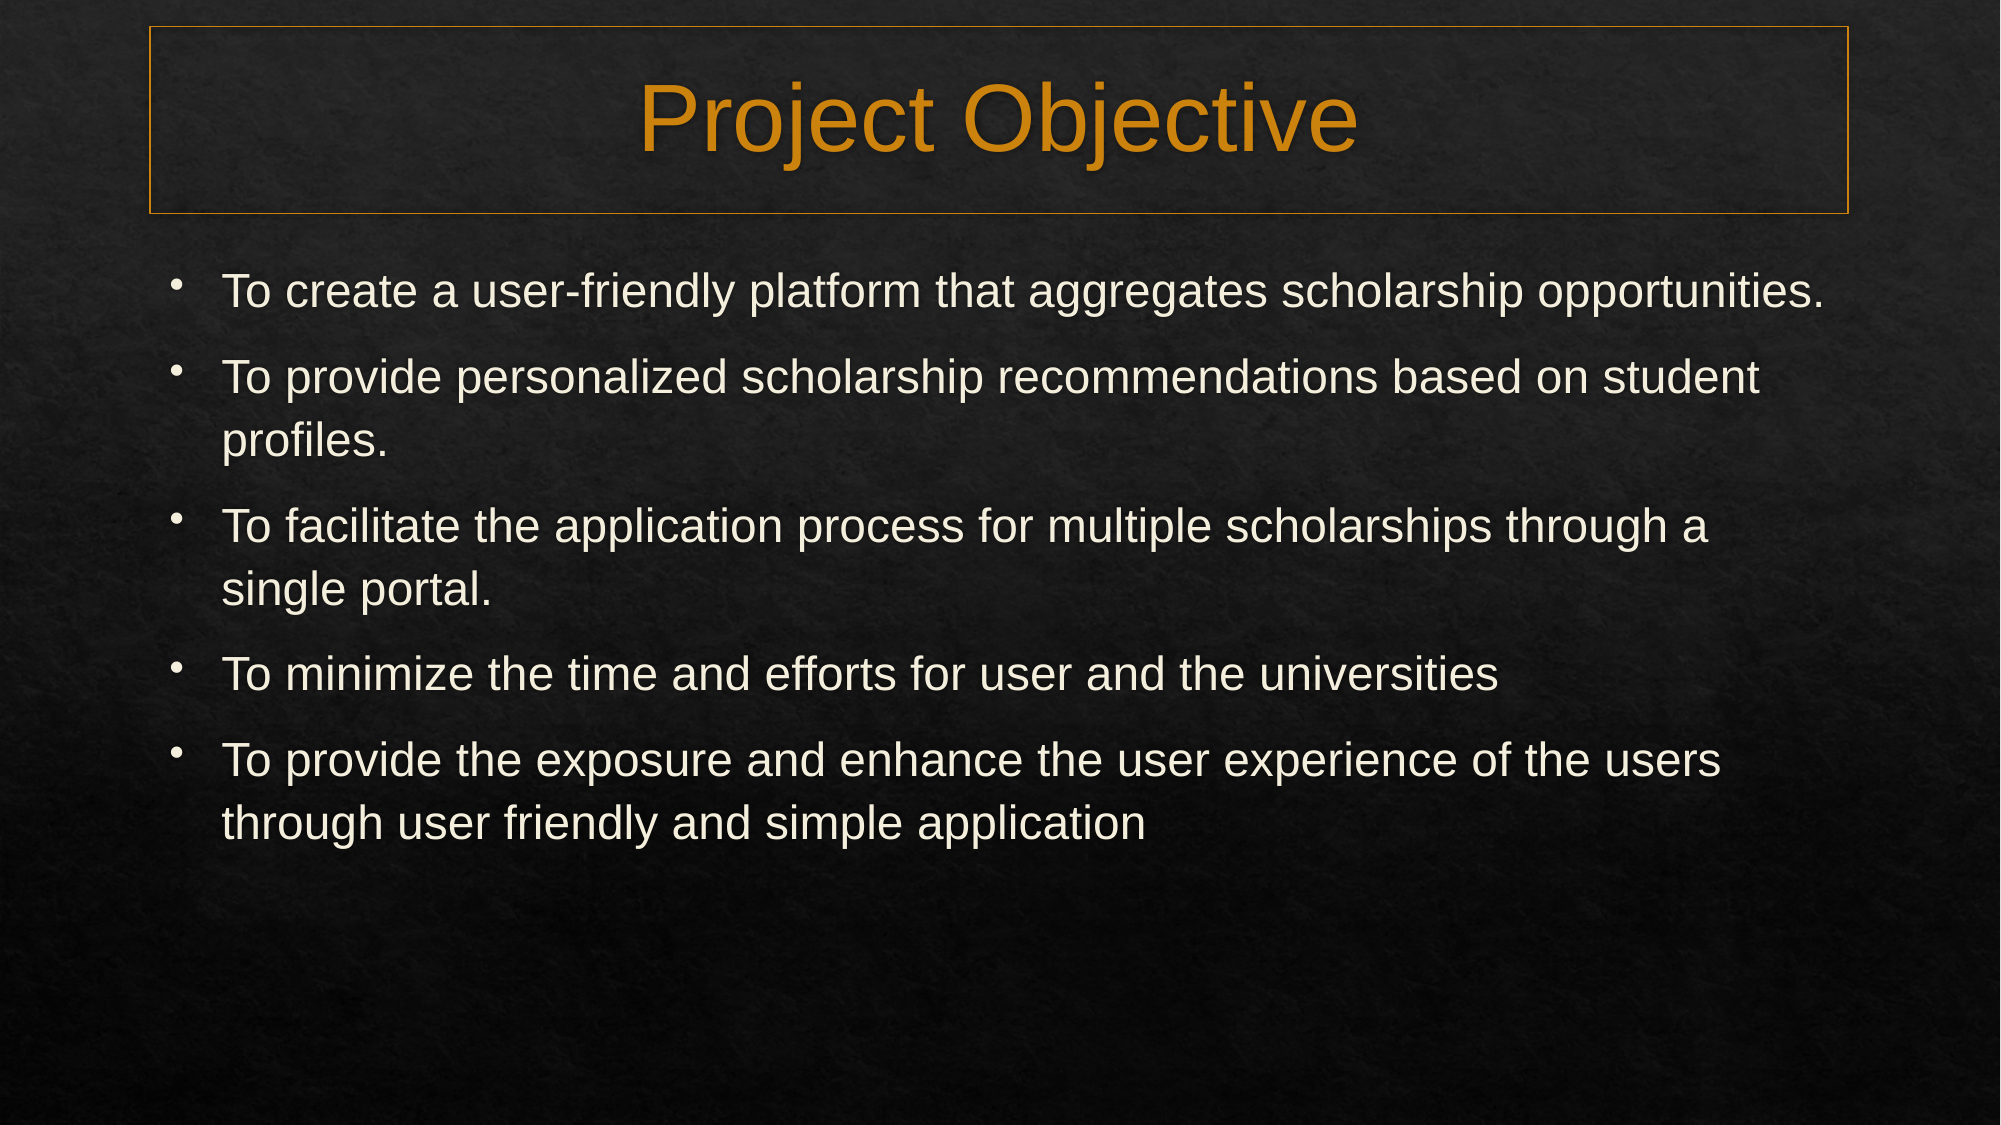

# Project Objective
To create a user-friendly platform that aggregates scholarship opportunities.
To provide personalized scholarship recommendations based on student profiles.
To facilitate the application process for multiple scholarships through a single portal.
To minimize the time and efforts for user and the universities
To provide the exposure and enhance the user experience of the users through user friendly and simple application